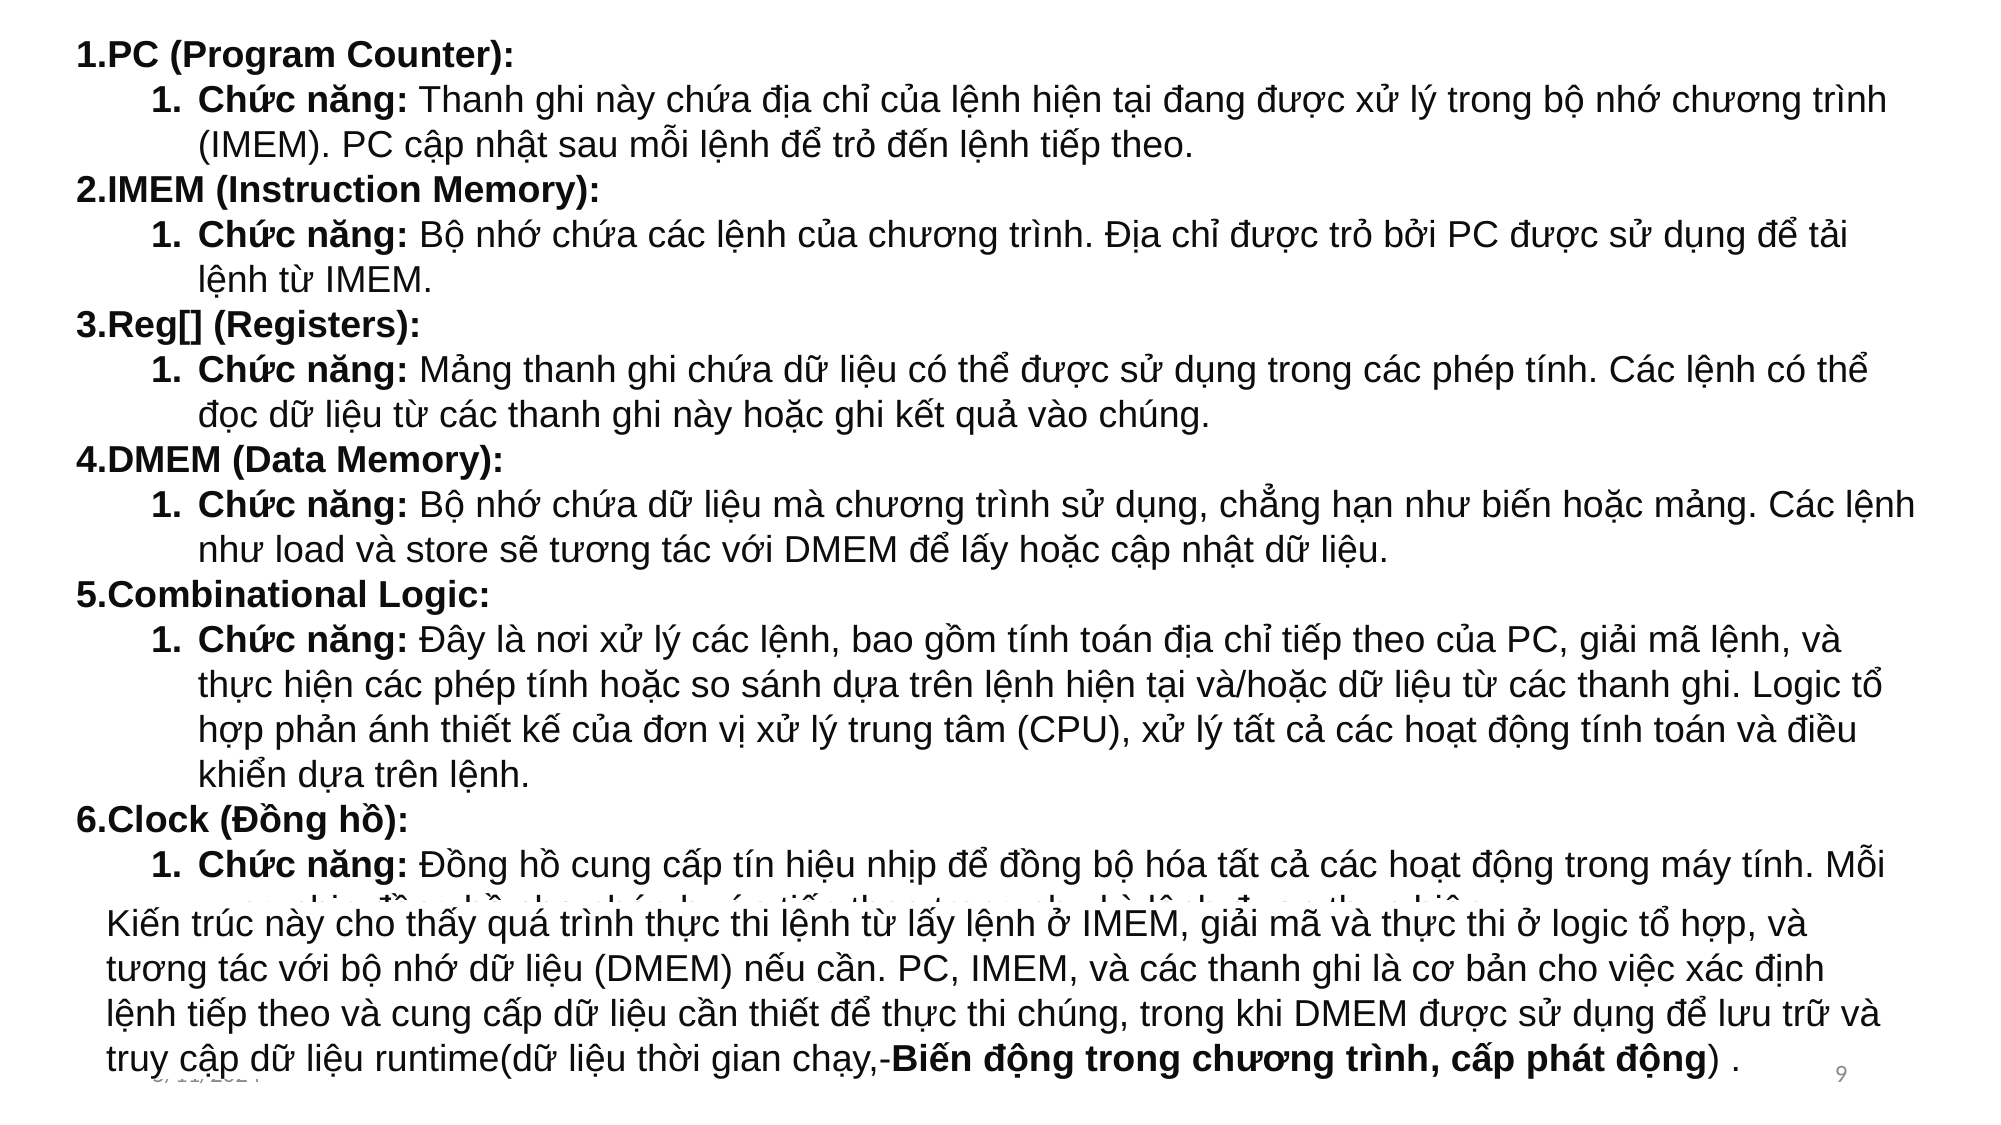

PC (Program Counter):
Chức năng: Thanh ghi này chứa địa chỉ của lệnh hiện tại đang được xử lý trong bộ nhớ chương trình (IMEM). PC cập nhật sau mỗi lệnh để trỏ đến lệnh tiếp theo.
IMEM (Instruction Memory):
Chức năng: Bộ nhớ chứa các lệnh của chương trình. Địa chỉ được trỏ bởi PC được sử dụng để tải lệnh từ IMEM.
Reg[] (Registers):
Chức năng: Mảng thanh ghi chứa dữ liệu có thể được sử dụng trong các phép tính. Các lệnh có thể đọc dữ liệu từ các thanh ghi này hoặc ghi kết quả vào chúng.
DMEM (Data Memory):
Chức năng: Bộ nhớ chứa dữ liệu mà chương trình sử dụng, chẳng hạn như biến hoặc mảng. Các lệnh như load và store sẽ tương tác với DMEM để lấy hoặc cập nhật dữ liệu.
Combinational Logic:
Chức năng: Đây là nơi xử lý các lệnh, bao gồm tính toán địa chỉ tiếp theo của PC, giải mã lệnh, và thực hiện các phép tính hoặc so sánh dựa trên lệnh hiện tại và/hoặc dữ liệu từ các thanh ghi. Logic tổ hợp phản ánh thiết kế của đơn vị xử lý trung tâm (CPU), xử lý tất cả các hoạt động tính toán và điều khiển dựa trên lệnh.
Clock (Đồng hồ):
Chức năng: Đồng hồ cung cấp tín hiệu nhịp để đồng bộ hóa tất cả các hoạt động trong máy tính. Mỗi xung nhịp đồng hồ cho phép bước tiếp theo trong chu kỳ lệnh được thực hiện.
Kiến trúc này cho thấy quá trình thực thi lệnh từ lấy lệnh ở IMEM, giải mã và thực thi ở logic tổ hợp, và tương tác với bộ nhớ dữ liệu (DMEM) nếu cần. PC, IMEM, và các thanh ghi là cơ bản cho việc xác định lệnh tiếp theo và cung cấp dữ liệu cần thiết để thực thi chúng, trong khi DMEM được sử dụng để lưu trữ và truy cập dữ liệu runtime(dữ liệu thời gian chạy,-Biến động trong chương trình, cấp phát động) .
5/11/2024
9